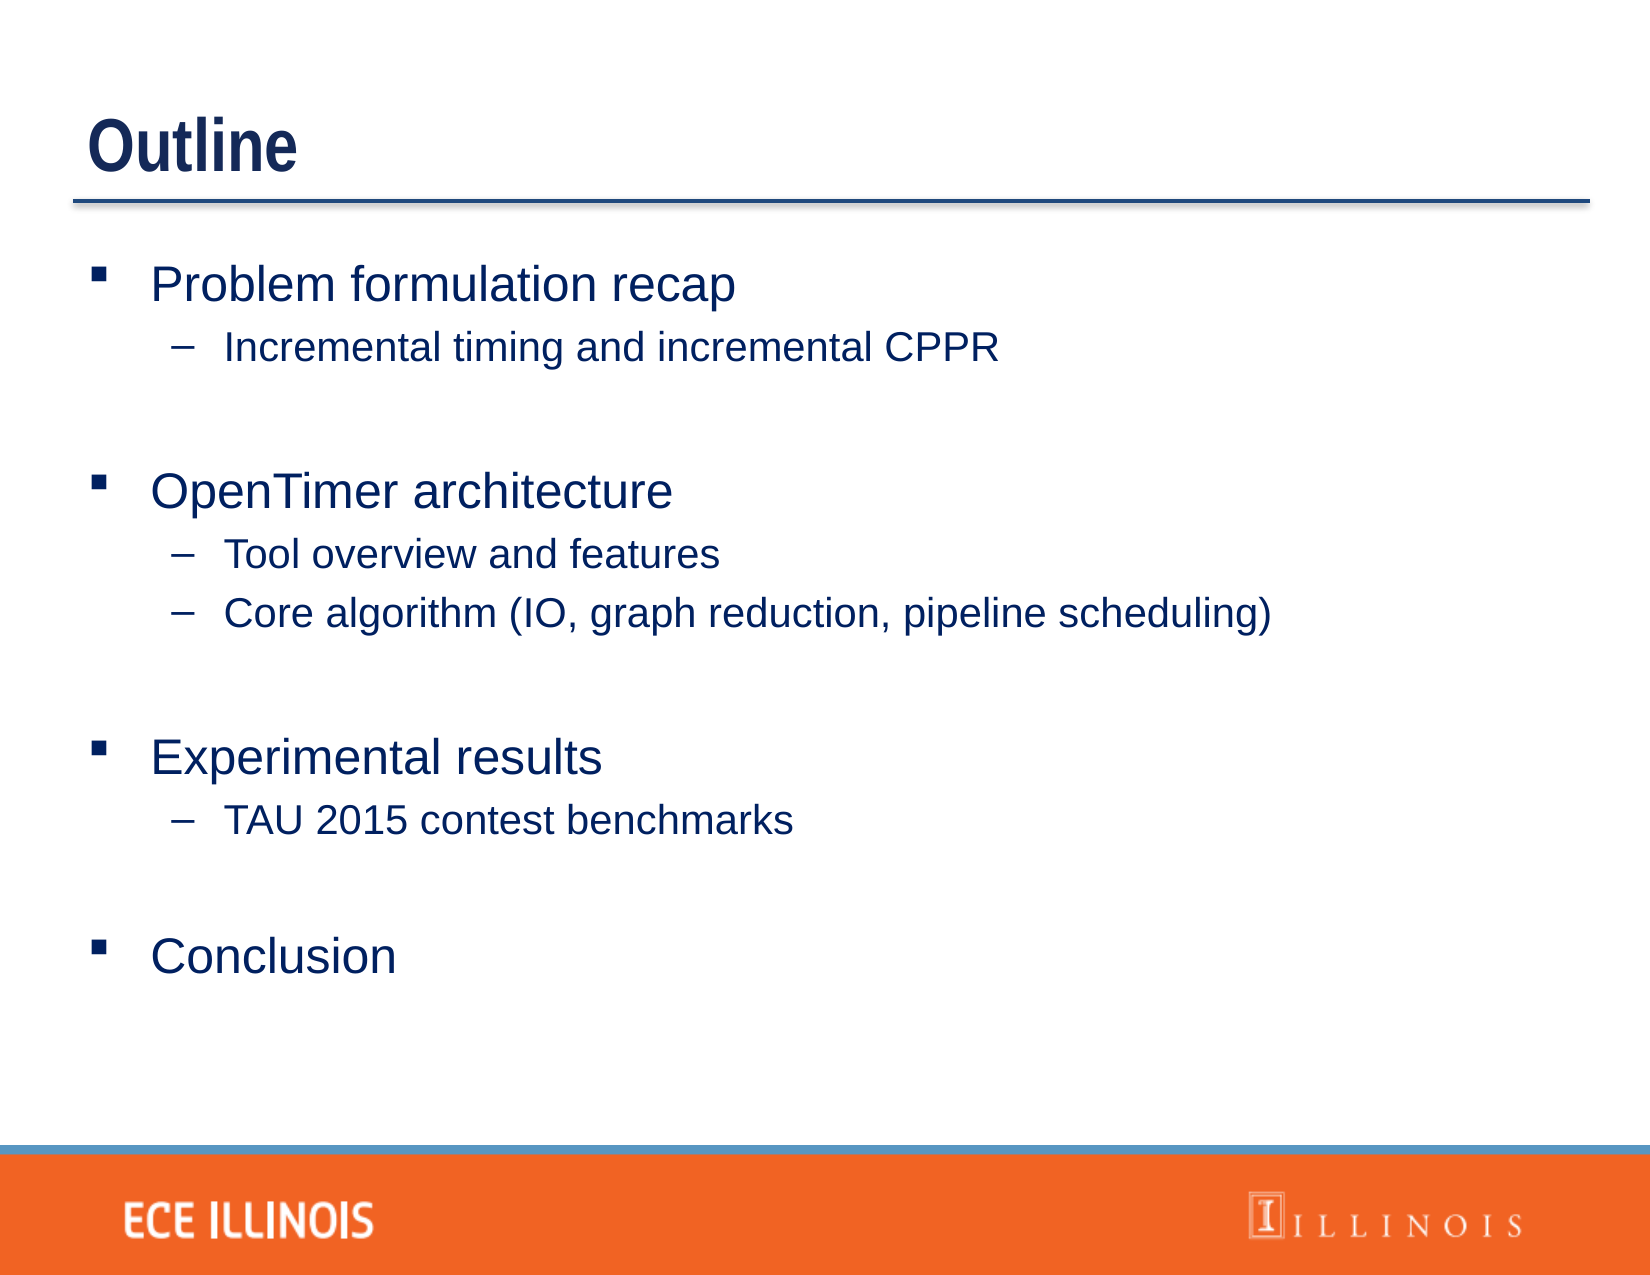

Outline
Problem formulation recap
Incremental timing and incremental CPPR

OpenTimer architecture
Tool overview and features
Core algorithm (IO, graph reduction, pipeline scheduling)

Experimental results
TAU 2015 contest benchmarks

Conclusion